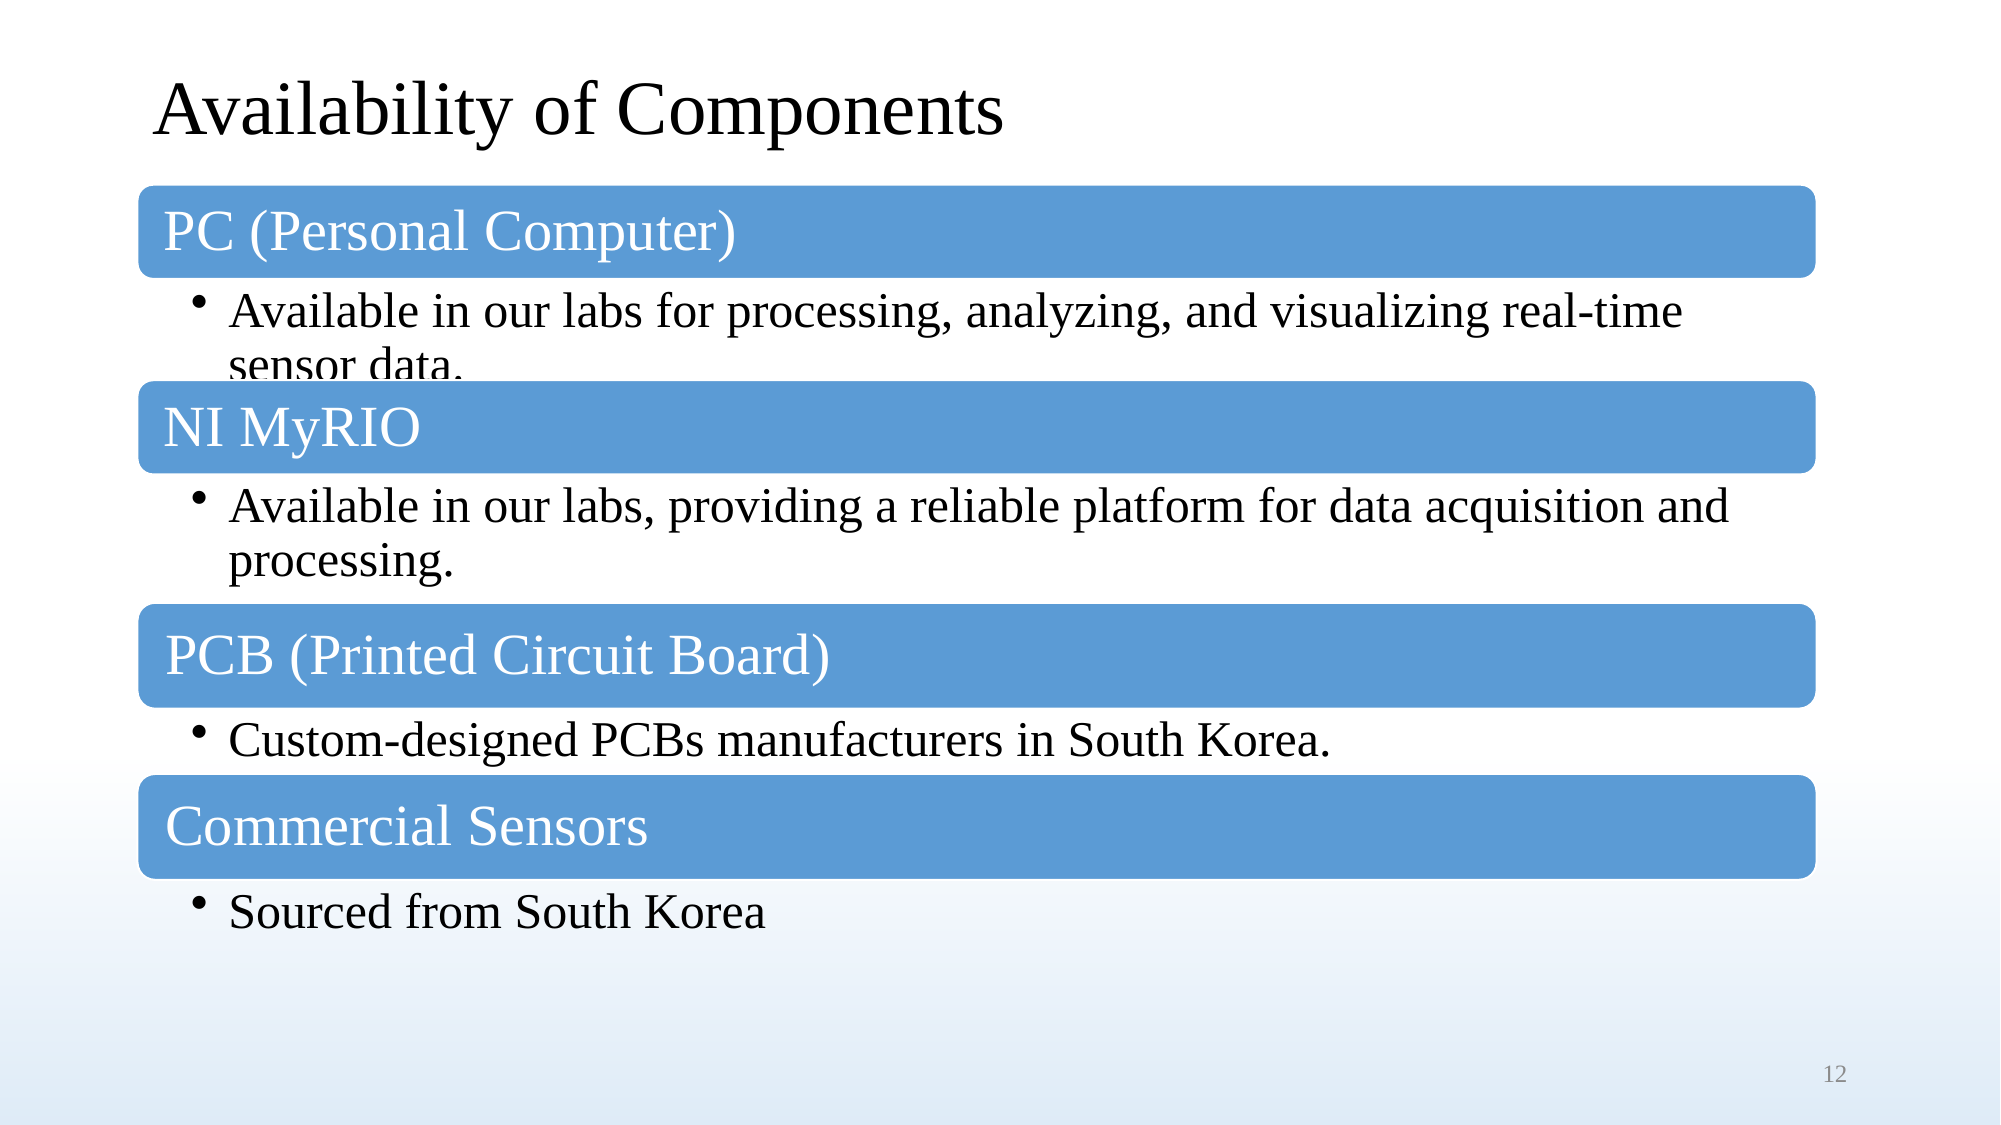

# Availability of Components
PC (Personal Computer)
Available in our labs for processing, analyzing, and visualizing real-time sensor data.
NI MyRIO
Available in our labs, providing a reliable platform for data acquisition and processing.
PCB (Printed Circuit Board)
Custom-designed PCBs manufacturers in South Korea.
Commercial Sensors
Sourced from South Korea
12